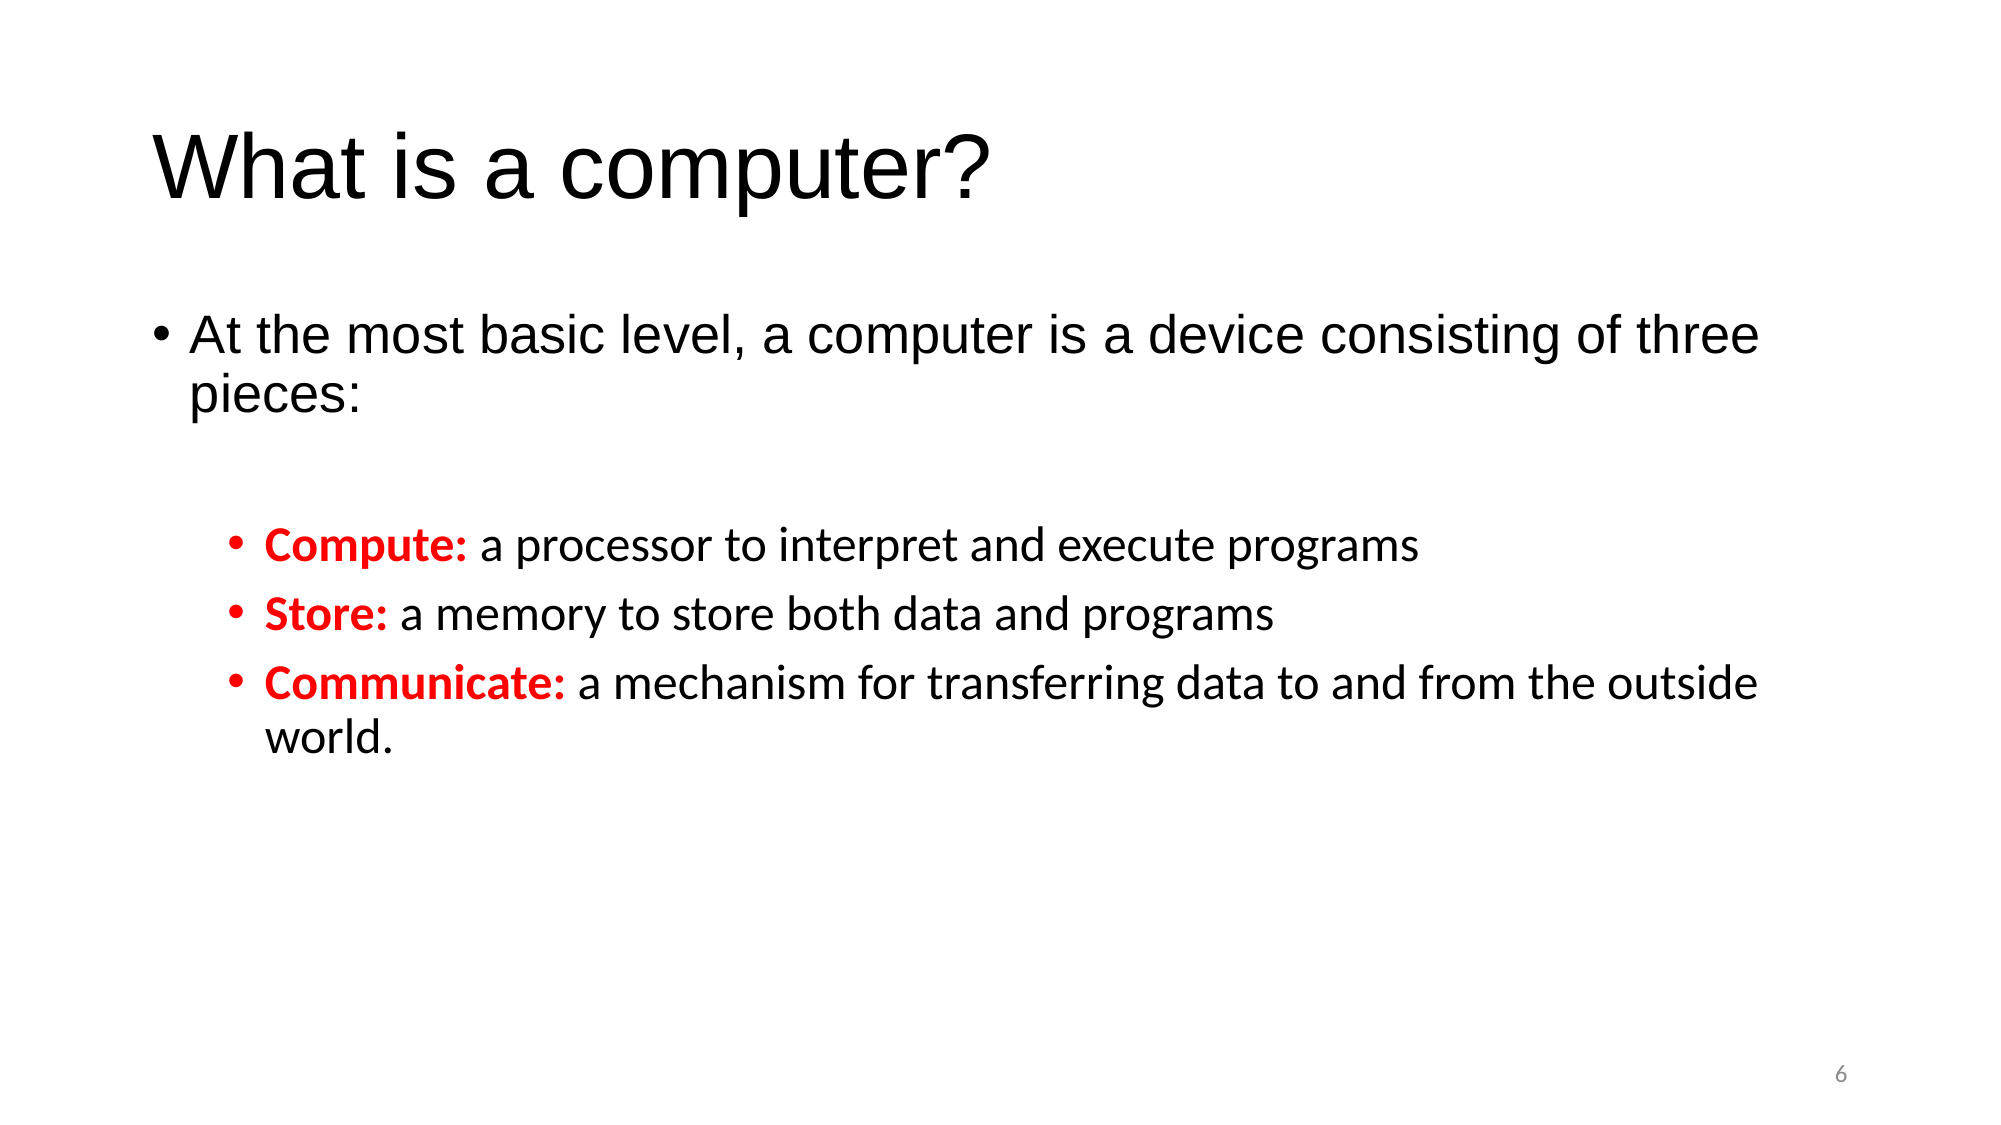

# What is a computer?
At the most basic level, a computer is a device consisting of three pieces:

Compute: a processor to interpret and execute programs
Store: a memory to store both data and programs
Communicate: a mechanism for transferring data to and from the outside world.

6